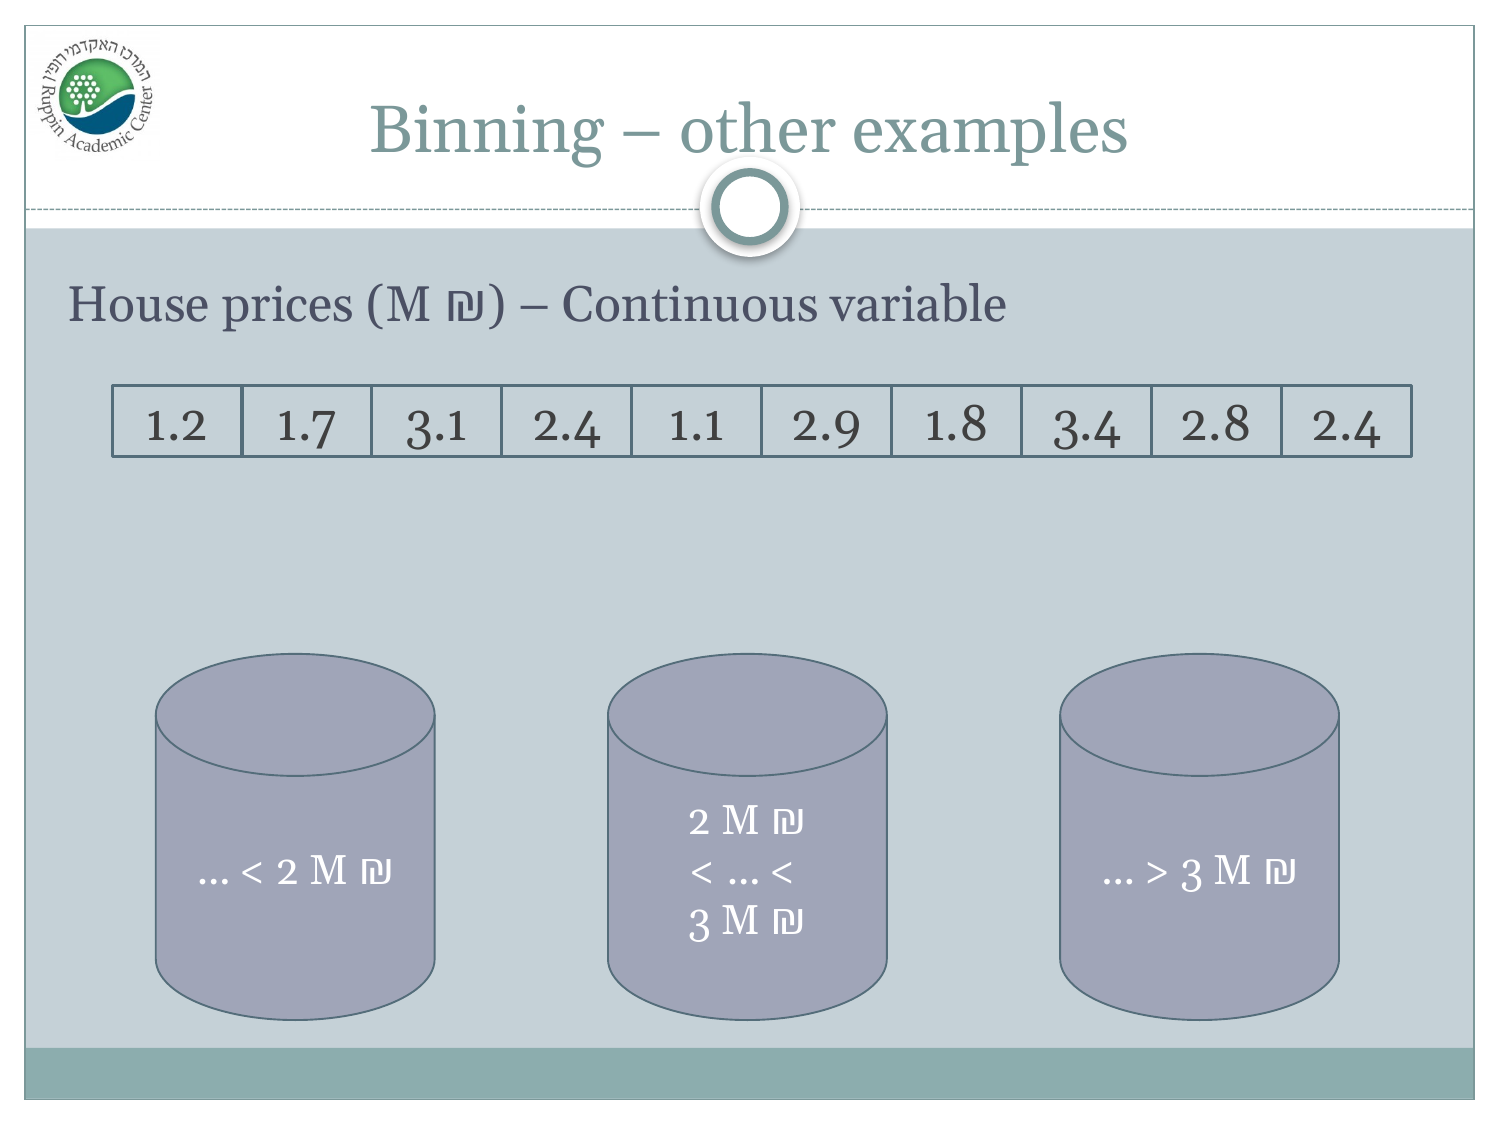

# Binning – other examples
House prices (M ₪) – Continuous variable

1.2
1.7
3.1
2.4
1.1
2.9
1.8
3.4
2.8
2.4
… < 2 M ₪
2 M ₪
< … <
3 M ₪
… > 3 M ₪